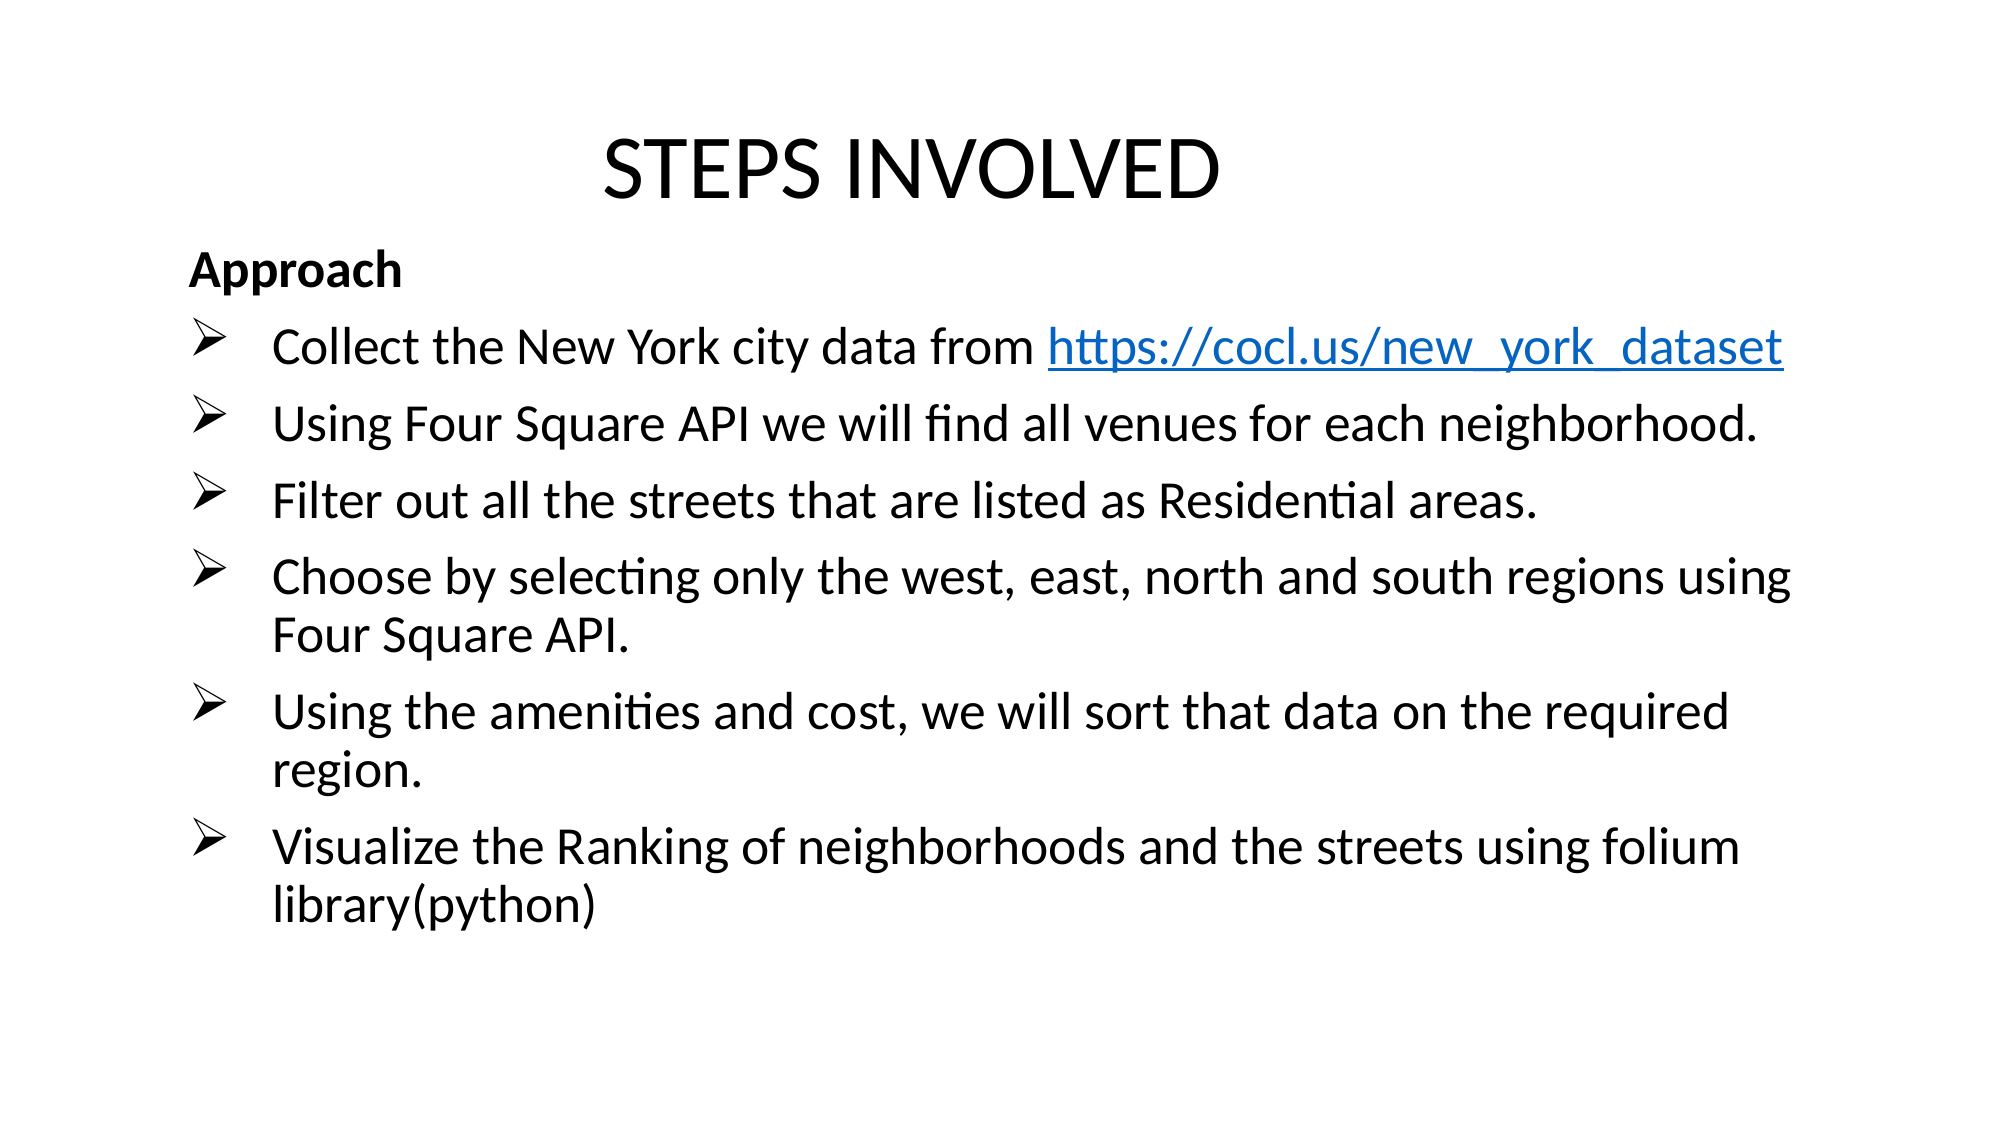

# STEPS INVOLVED
Approach
Collect the New York city data from https://cocl.us/new_york_dataset
Using Four Square API we will find all venues for each neighborhood.
Filter out all the streets that are listed as Residential areas.
Choose by selecting only the west, east, north and south regions using Four Square API.
Using the amenities and cost, we will sort that data on the required region.
Visualize the Ranking of neighborhoods and the streets using folium library(python)